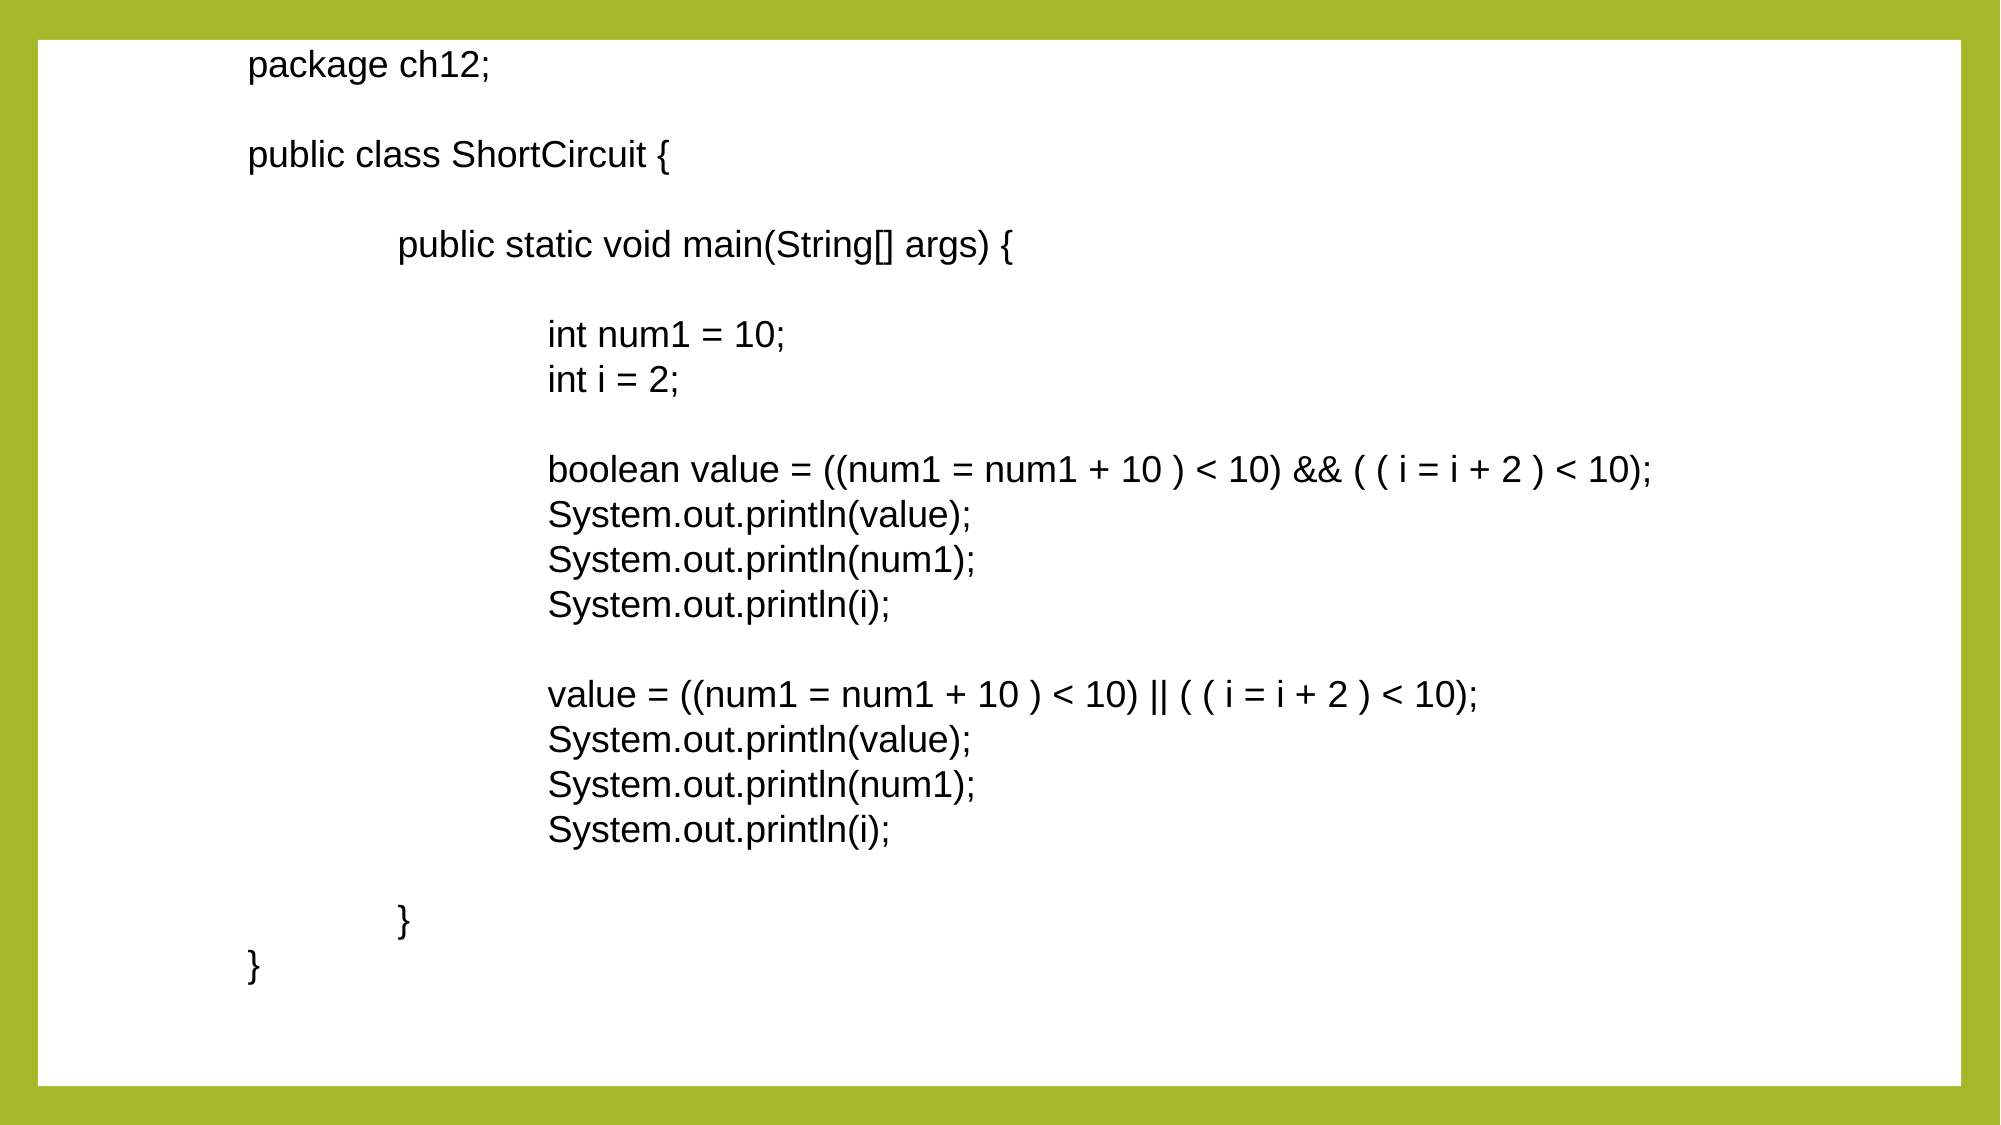

package ch12;

public class ShortCircuit {

	public static void main(String[] args) {

		int num1 = 10;
		int i = 2;

		boolean value = ((num1 = num1 + 10 ) < 10) && ( ( i = i + 2 ) < 10);
		System.out.println(value);
		System.out.println(num1);
		System.out.println(i);

		value = ((num1 = num1 + 10 ) < 10) || ( ( i = i + 2 ) < 10);
		System.out.println(value);
		System.out.println(num1);
		System.out.println(i);

	}
}